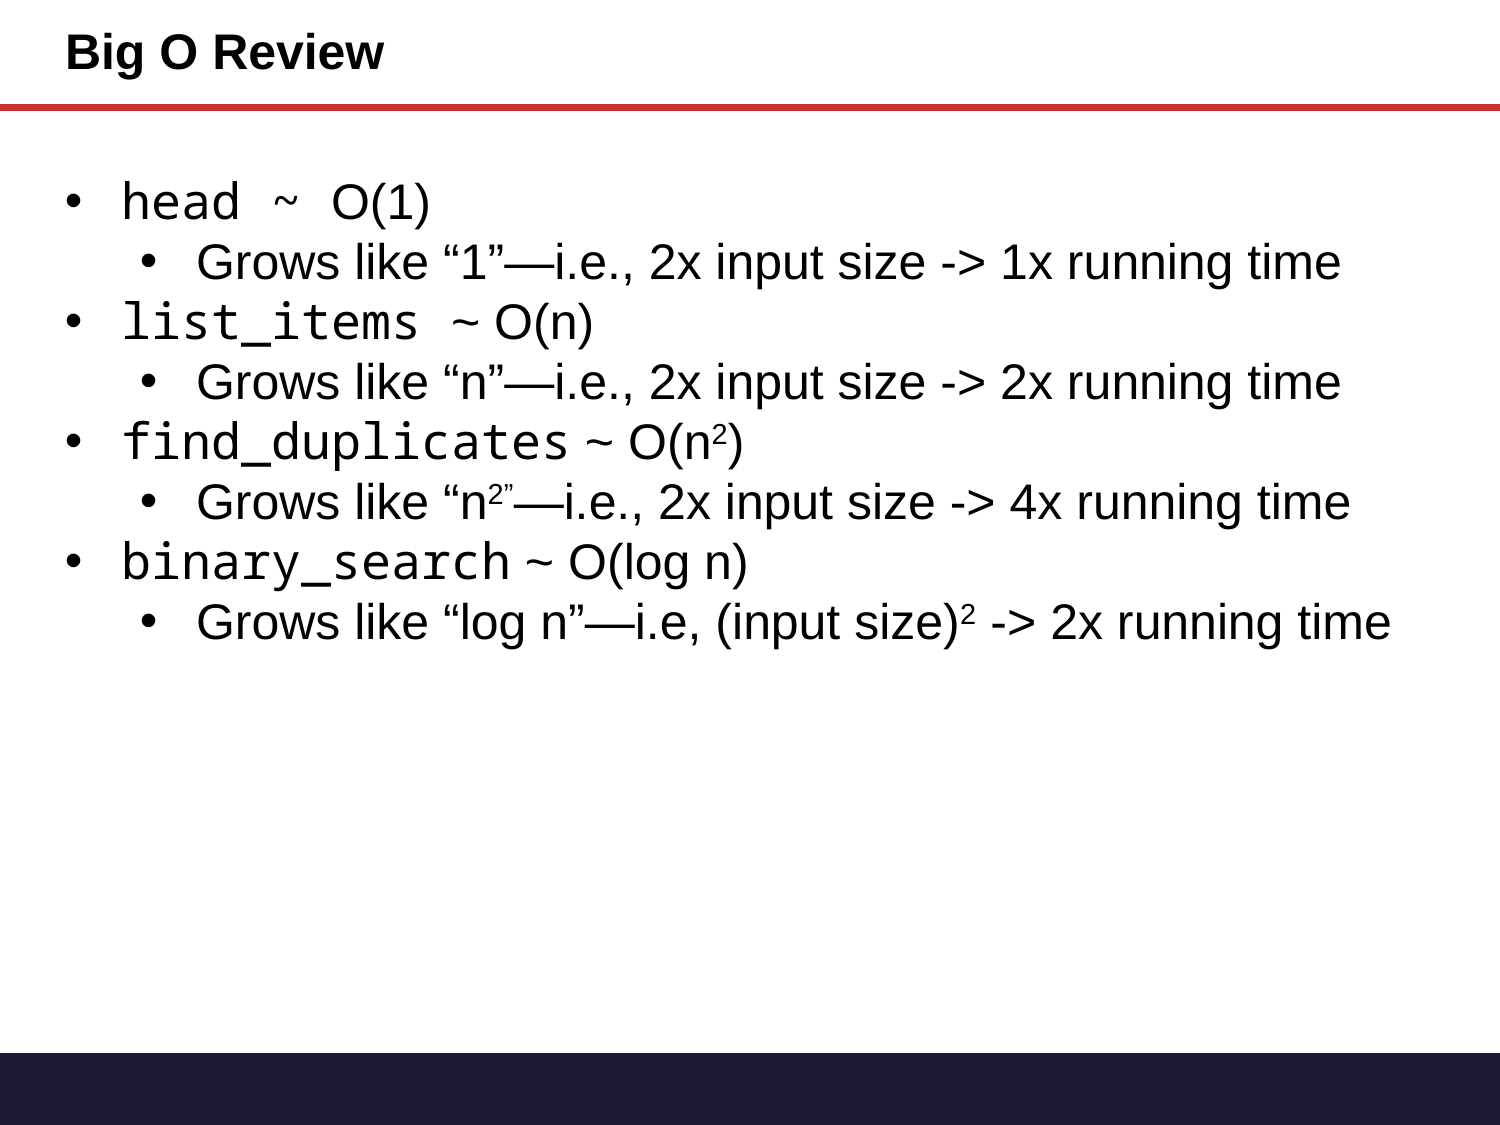

# Big O Review
head ~ O(1)
Grows like “1”—i.e., 2x input size -> 1x running time
list_items ~ O(n)
Grows like “n”—i.e., 2x input size -> 2x running time
find_duplicates ~ O(n2)
Grows like “n2”—i.e., 2x input size -> 4x running time
binary_search ~ O(log n)
Grows like “log n”—i.e, (input size)2 -> 2x running time